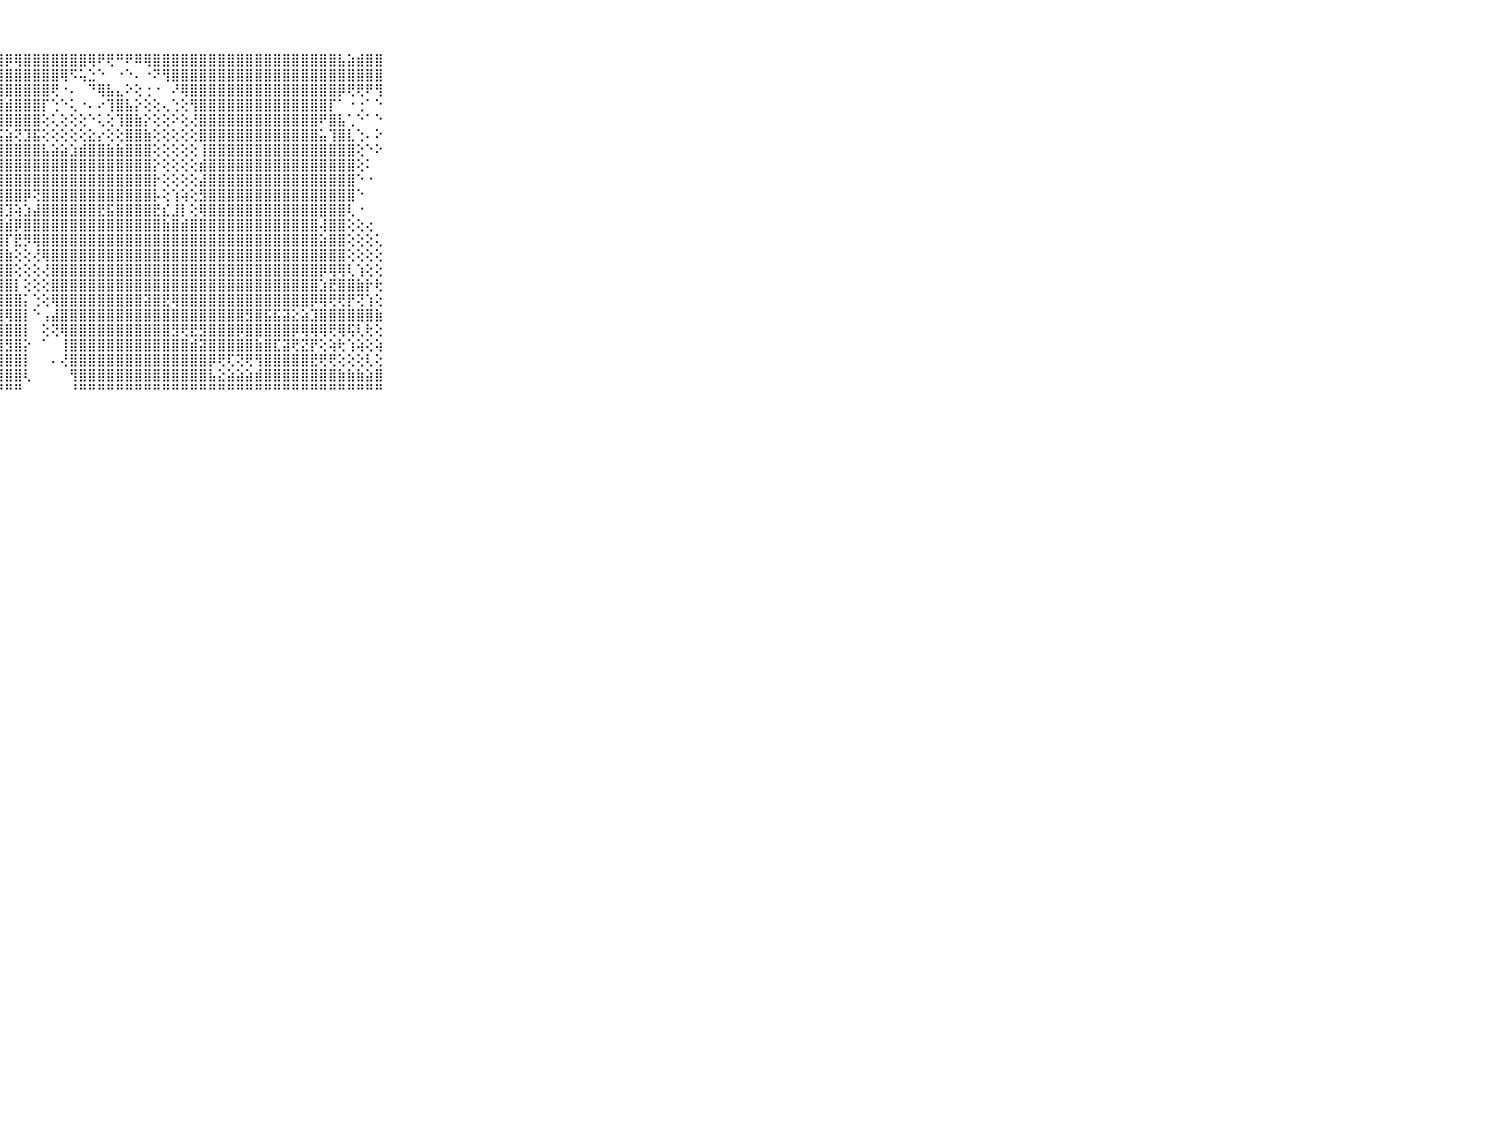

⠀⠀⠀⠀⠀⠀⠀⠀⠀⠀⠀⢱⣿⣮⡯⢿⣿⣿⣿⣿⢿⣼⣿⣿⣿⣿⢿⣻⡿⢿⣿⣿⣿⣿⣿⣿⣿⢿⠟⢟⠛⠟⠿⢿⣿⣿⣿⣿⣿⣿⣿⣿⣿⣿⣿⣿⣿⣿⣿⣿⣿⣿⣿⣿⣧⣵⣾⣿⣿⠀⠀⠀⠀⠀⠀⠀⠀⠀⠀⠀⠀
⠀⠀⠀⠀⠀⠀⠀⠀⠀⠀⠀⢜⣻⣿⣿⣷⣿⣿⣷⣿⣿⣿⣿⣿⣿⣿⣿⣿⣿⣿⣿⣿⣿⣿⢿⠫⢥⣑⠑⠀⠐⠑⠄⠐⠝⢻⣿⣿⣿⣿⣿⣿⣿⣿⣿⣿⣿⣿⣿⣿⣿⣿⣿⣿⣿⣿⣿⣿⣿⠀⠀⠀⠀⠀⠀⠀⠀⠀⠀⠀⠀
⠀⠀⠀⠀⠀⠀⠀⠀⠀⠀⠀⢝⢿⣾⣿⣿⣿⣿⣿⣿⣿⣷⣿⣿⣿⣿⣿⣿⣿⣿⣿⣿⣿⢟⠐⠄⠀⠙⢿⣧⣄⠕⢕⢐⠐⠀⠜⢿⣿⣿⣿⣿⣿⣿⣿⣿⣿⣿⣿⣿⣿⣿⣿⣿⡿⢟⢟⠟⢻⠀⠀⠀⠀⠀⠀⠀⠀⠀⠀⠀⠀
⠀⠀⠀⠀⠀⠀⠀⠀⠀⠀⠀⣾⢿⢿⣿⣿⣿⣿⣿⣿⣿⣿⣿⣿⣿⣿⣿⣿⣾⣿⣿⣿⡏⢑⠑⢅⠐⠄⠔⢹⣿⣧⡕⢕⢕⢄⢑⢕⢻⣿⣿⣿⣿⣿⣿⣿⣿⣿⣿⣿⣿⣿⣿⡏⠁⠐⢐⠁⠑⠀⠀⠀⠀⠀⠀⠀⠀⠀⠀⠀⠀
⠀⠀⠀⠀⠀⠀⠀⠀⠀⠀⠀⣿⣷⣷⡟⣻⢿⣿⣿⣿⢿⣿⣿⣿⡿⣿⣿⢿⣿⣿⣿⣿⢕⢅⢕⢕⢕⠑⢅⢕⢹⣿⣷⡕⢕⢕⠕⢕⢜⣿⣿⣿⣿⣿⣿⣿⣿⣿⣿⣿⣿⣿⠟⣿⣧⢁⠑⠁⠑⠀⠀⠀⠀⠀⠀⠀⠀⠀⠀⠀⠀
⠀⠀⠀⠀⠀⠀⠀⠀⠀⠀⠀⢵⢷⣼⡿⢿⢯⣽⣹⣿⣻⣿⡟⢿⣿⣽⣷⣮⣵⢝⣹⣯⢕⢕⢕⢕⢕⣕⡔⢕⢕⣿⣿⣷⢕⢕⢕⢕⢕⣿⣿⣿⣿⣿⣿⣿⣿⣿⣿⣿⣿⣿⣥⢹⣿⣇⢑⠄⠕⠀⠀⠀⠀⠀⠀⠀⠀⠀⠀⠀⠀
⠀⠀⠀⠀⠀⠀⠀⠀⠀⠀⠀⢜⣝⣿⣟⣿⣷⡞⣞⣿⣟⣿⣷⣯⣿⣿⣿⣿⣿⣿⣿⣿⣧⣵⣵⣱⣾⣿⣿⣷⣷⣿⣿⣿⢕⢕⢕⢕⢕⢸⣿⣿⣿⣿⣿⣿⣿⣿⣿⣿⣿⣿⣿⣿⣿⣿⢕⠑⠕⠀⠀⠀⠀⠀⠀⠀⠀⠀⠀⠀⠀
⠀⠀⠀⠀⠀⠀⠀⠀⠀⠀⠀⢕⢟⢟⢟⢻⡿⢿⢿⢷⢿⢿⢾⣽⣿⣿⣿⣿⣿⣿⣿⣿⣿⣿⣿⣿⣿⣿⣿⣿⣿⣿⣿⣿⡕⢕⢕⢕⢕⣾⣿⣿⣿⣿⣿⣿⣿⣿⣿⣿⣿⣿⣿⣿⣿⣿⢕⠅⠀⠀⠀⠀⠀⠀⠀⠀⠀⠀⠀⠀⠀
⠀⠀⠀⠀⠀⠀⠀⠀⠀⠀⠀⢜⢽⢽⡿⢿⣝⢹⡹⣽⢏⢹⣝⡯⣿⣿⣿⣿⣿⣿⣿⣿⣿⣿⣿⣿⣿⣿⣿⣿⣿⣿⣿⣿⡗⢕⢕⢕⢕⣼⣿⣿⣿⣿⣿⣿⣿⣿⣿⣿⣿⣿⣿⣿⣿⣿⠑⠐⠀⠀⠀⠀⠀⠀⠀⠀⠀⠀⠀⠀⠀
⠀⠀⠀⠀⠀⠀⠀⠀⠀⠀⠀⢱⣗⣗⣳⣷⣷⣗⣳⣻⣗⣷⣿⣗⣟⣿⣿⣿⣿⣿⡿⢝⣿⣿⣿⣿⣿⣿⣿⣿⣿⣿⣿⣿⡧⢕⢱⢵⢕⣻⣿⣿⣿⣿⣿⣿⣿⣿⣿⣿⣿⣿⣿⣿⣿⣿⠑⠀⠀⠀⠀⠀⠀⠀⠀⠀⠀⠀⠀⠀⠀
⠀⠀⠀⠀⠀⠀⠀⠀⠀⠀⠀⣱⣽⢵⡵⣵⢿⡵⣵⡻⢵⣳⣿⣷⣾⣿⣿⣿⣹⢵⣱⣼⣿⣿⣿⣿⣿⣿⣟⣯⣿⣿⣿⣿⣟⣎⣸⡇⢕⢿⣿⣿⣿⣿⣿⣿⣿⣿⣿⣿⣿⣿⣿⣿⣿⢇⠐⠀⠀⠀⠀⠀⠀⠀⠀⠀⠀⠀⠀⠀⠀
⠀⠀⠀⠀⠀⠀⠀⠀⠀⠀⠀⢕⣹⣝⣿⣻⣫⣿⣿⣷⣷⣷⣷⣷⣿⣿⣿⣿⣾⡿⣿⣿⣿⣿⣿⣿⣿⣿⣿⣿⣿⣿⣿⣿⣿⣷⣿⣾⣿⣿⣿⣿⣿⣿⣿⣿⣿⣿⣿⣿⣿⣿⢼⣿⣿⢕⢕⢔⠀⠀⠀⠀⠀⠀⠀⠀⠀⠀⠀⠀⠀
⠀⠀⠀⠀⠀⠀⠀⠀⠀⠀⠀⢜⢷⣷⢳⢻⣞⣿⣿⣿⣿⣿⣿⣿⣿⣿⣿⣿⡏⣟⡻⢿⣿⣿⣿⣿⣿⣿⣿⣿⣿⣿⣿⣿⣿⣿⣿⣿⣿⣿⣿⣿⣿⣿⣿⣿⣿⣿⣿⣿⣿⣿⣵⣿⣿⢕⢕⢕⢅⠀⠀⠀⠀⠀⠀⠀⠀⠀⠀⠀⠀
⠀⠀⠀⠀⠀⠀⠀⠀⠀⠀⠀⢜⣯⡿⢿⣯⣿⣿⢿⣿⢟⣻⣿⣿⣿⣿⣿⣿⣷⢕⢕⢜⢿⣿⣿⣿⣿⣿⣿⣿⣿⣿⣿⣿⣿⣿⣿⣿⣿⣿⣿⣿⣿⣿⣿⣿⣿⣿⣿⣿⣿⣿⣿⣿⣿⢕⢕⢕⢕⠀⠀⠀⠀⠀⠀⠀⠀⠀⠀⠀⠀
⠀⠀⠀⠀⠀⠀⠀⠀⠀⠀⠀⢕⣾⣷⣞⣟⣻⣿⣿⣿⣿⣿⣿⣿⣿⣿⣿⣿⣿⢕⢕⢕⢜⣿⣿⣿⣿⣿⣿⣿⣿⣿⣿⣿⣿⣿⣿⣿⣿⣿⣿⣿⣿⣿⣿⣿⣿⣿⣿⣿⣿⣿⡿⢿⢿⢇⢱⢕⢕⠀⠀⠀⠀⠀⠀⠀⠀⠀⠀⠀⠀
⠀⠀⠀⠀⠀⠀⠀⠀⠀⠀⠀⣜⣽⣿⣿⣿⣿⣿⣿⣿⣿⣿⣿⣿⣿⣿⣿⣿⣿⡇⢕⢕⢕⣿⣿⣿⣿⣿⣿⣿⣿⣿⣿⣿⣿⣿⣿⣿⣿⣿⣿⣿⣿⣿⣿⣿⣿⣿⣿⣿⣿⣿⣱⣟⣿⣿⣷⡗⢗⠀⠀⠀⠀⠀⠀⠀⠀⠀⠀⠀⠀
⠀⠀⠀⠀⠀⠀⠀⠀⠀⠀⠀⢜⢿⣿⣿⣿⣿⣿⢿⡿⣟⣻⣿⣿⣿⣿⣿⣿⣿⣿⡅⢑⢕⢿⣿⣿⣿⣿⣿⣿⣿⣿⣿⣽⣿⣟⢿⣿⣿⣿⣿⣿⣿⣿⣿⣿⣿⣿⣿⣿⣿⡿⢿⢟⢟⡟⢝⢱⢕⠀⠀⠀⠀⠀⠀⠀⠀⠀⠀⠀⠀
⠀⠀⠀⠀⠀⠀⠀⠀⠀⠀⠀⣿⣿⣿⣿⢷⣾⣿⣿⡿⡿⢿⢿⣿⣿⣿⣿⣿⢿⣿⡇⠑⢠⣼⣿⣿⣿⣿⣿⣿⣿⣿⣿⣿⣿⣿⣿⣿⣿⣿⣿⣿⣿⣿⣻⣿⣯⣯⣽⣕⣵⣹⣿⣿⣿⣿⣿⣿⣷⠀⠀⠀⠀⠀⠀⠀⠀⠀⠀⠀⠀
⠀⠀⠀⠀⠀⠀⠀⠀⠀⠀⠀⣾⣿⣿⣿⣿⡿⢿⣟⣷⣷⣜⣽⢿⣿⣿⣿⣿⣿⣿⡇⠀⢕⢝⢿⣿⣿⣿⣿⣿⣿⣿⣿⣿⣿⣿⣻⢟⣟⣻⣿⣿⣿⡿⣿⣿⣿⣿⣿⡿⢿⢿⢿⢟⢿⢯⢇⢗⢕⠀⠀⠀⠀⠀⠀⠀⠀⠀⠀⠀⠀
⠀⠀⠀⠀⠀⠀⠀⠀⠀⠀⠀⣿⡿⣿⢿⣿⣿⣿⣯⣽⣿⡿⣿⣷⣾⢽⣿⣿⣻⣿⡕⠀⠁⠀⢸⣿⣿⣿⣿⣿⣿⣿⣿⣿⣿⣿⣿⣿⣾⣽⣿⣿⣿⣿⣿⣷⣿⣏⣽⢟⣝⡟⢕⢵⢗⢱⢵⢕⢵⠀⠀⠀⠀⠀⠀⠀⠀⠀⠀⠀⠀
⠀⠀⠀⠀⠀⠀⠀⠀⠀⠀⠀⣿⣷⣾⡸⠟⠟⠝⢿⠟⠕⠅⢅⠜⠑⠑⢝⣿⣿⣿⡇⠀⠀⠄⢜⣿⣿⣿⣿⣿⣿⣿⣿⣿⣿⣿⣿⣿⣿⣿⡿⢟⢏⢝⢟⢻⣿⣿⣿⣿⣿⣟⢟⢟⢕⢕⢕⢇⢕⠀⠀⠀⠀⠀⠀⠀⠀⠀⠀⠀⠀
⠀⠀⠀⠀⠀⠀⠀⠀⠀⠀⠀⠟⢟⠝⠅⠔⠑⠁⠀⠀⠀⠀⠀⠀⠀⠐⢕⣿⣿⣿⢇⠀⠀⠀⠀⢻⣿⣿⣿⣿⣿⣿⣿⣿⣿⣿⣿⣿⣿⣿⣧⣕⣵⣵⣵⣾⣿⣿⣿⣿⣿⣿⣿⣿⣷⣷⣷⣵⣿⠀⠀⠀⠀⠀⠀⠀⠀⠀⠀⠀⠀
⠀⠀⠀⠀⠀⠀⠀⠀⠀⠀⠀⠀⠀⠀⠀⠀⠀⠀⠀⠀⠀⠀⠀⠀⠀⠁⠘⠛⠛⠛⠀⠀⠀⠀⠀⠘⠛⠛⠛⠛⠛⠛⠛⠛⠛⠛⠛⠛⠛⠛⠛⠛⠛⠛⠛⠛⠛⠛⠛⠛⠛⠛⠛⠛⠛⠛⠛⠛⠛⠀⠀⠀⠀⠀⠀⠀⠀⠀⠀⠀⠀